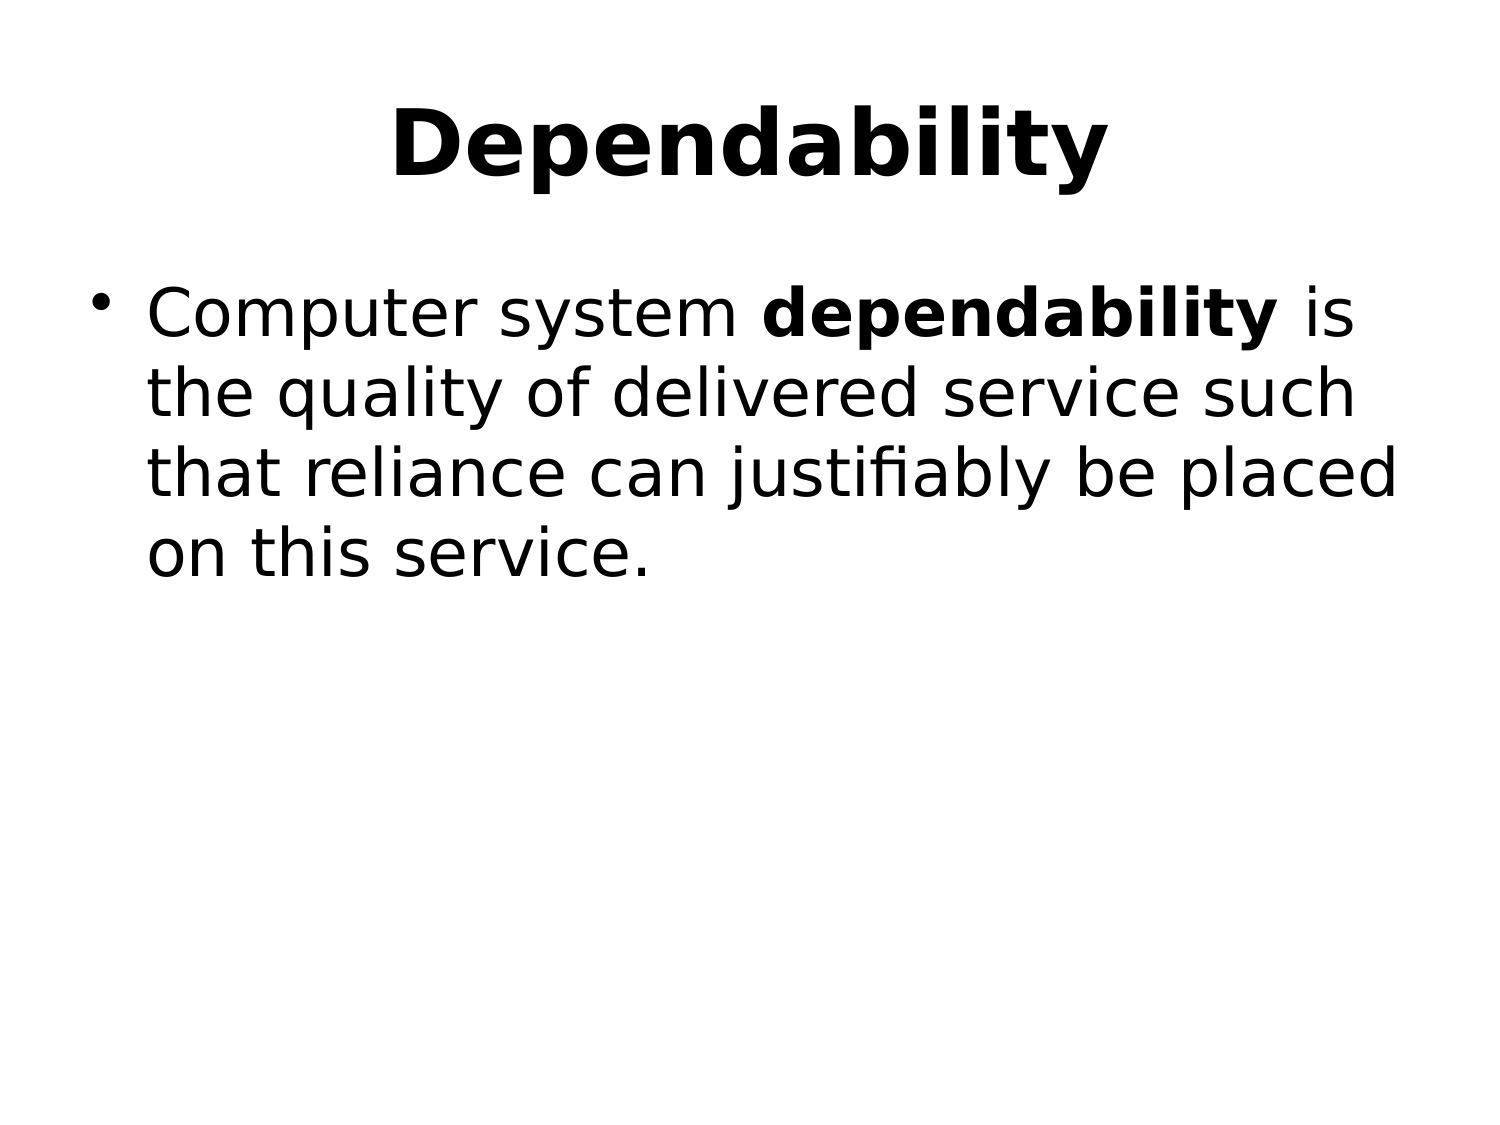

# Dependability
Computer system dependability is the quality of delivered service such that reliance can justifiably be placed on this service.